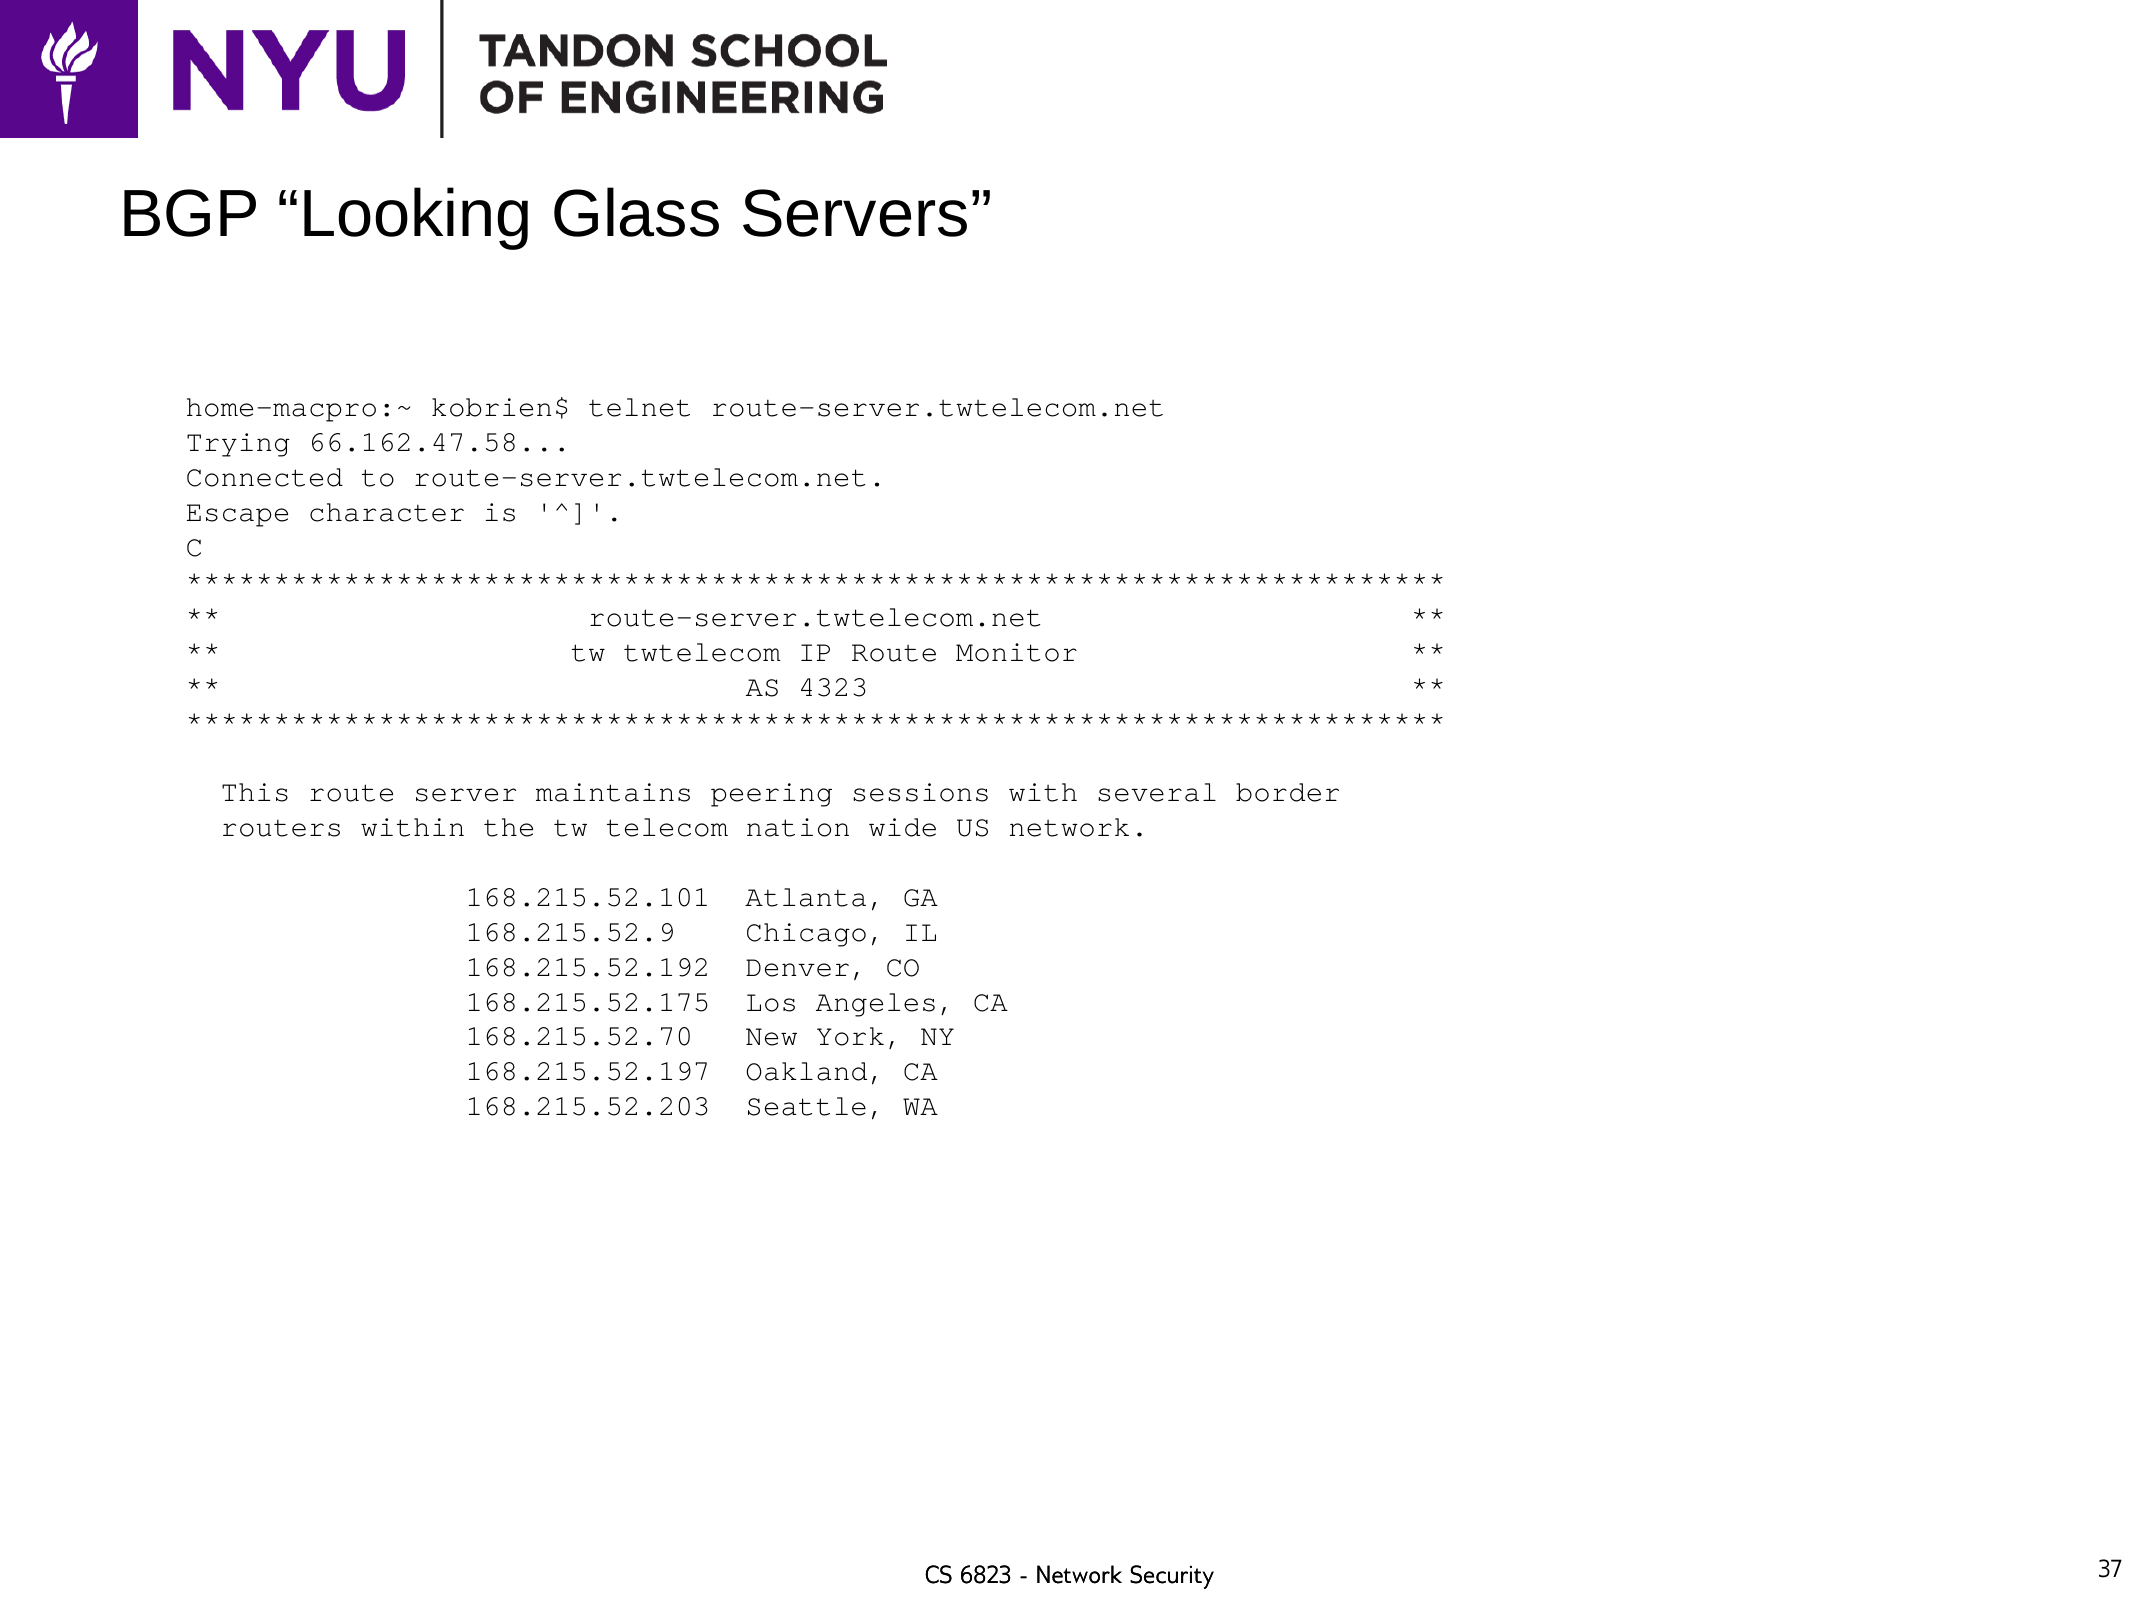

# BGP “Looking Glass Servers”
home-macpro:~ kobrien$ telnet route-server.twtelecom.net
Trying 66.162.47.58...
Connected to route-server.twtelecom.net.
Escape character is '^]'.
C
************************************************************************
**                     route-server.twtelecom.net                     **
**                    tw twtelecom IP Route Monitor                   **
**                              AS 4323                               **
************************************************************************

  This route server maintains peering sessions with several border
  routers within the tw telecom nation wide US network.

                168.215.52.101  Atlanta, GA
                168.215.52.9    Chicago, IL
                168.215.52.192  Denver, CO
                168.215.52.175  Los Angeles, CA
                168.215.52.70   New York, NY
                168.215.52.197  Oakland, CA
                168.215.52.203  Seattle, WA
37
CS 6823 - Network Security